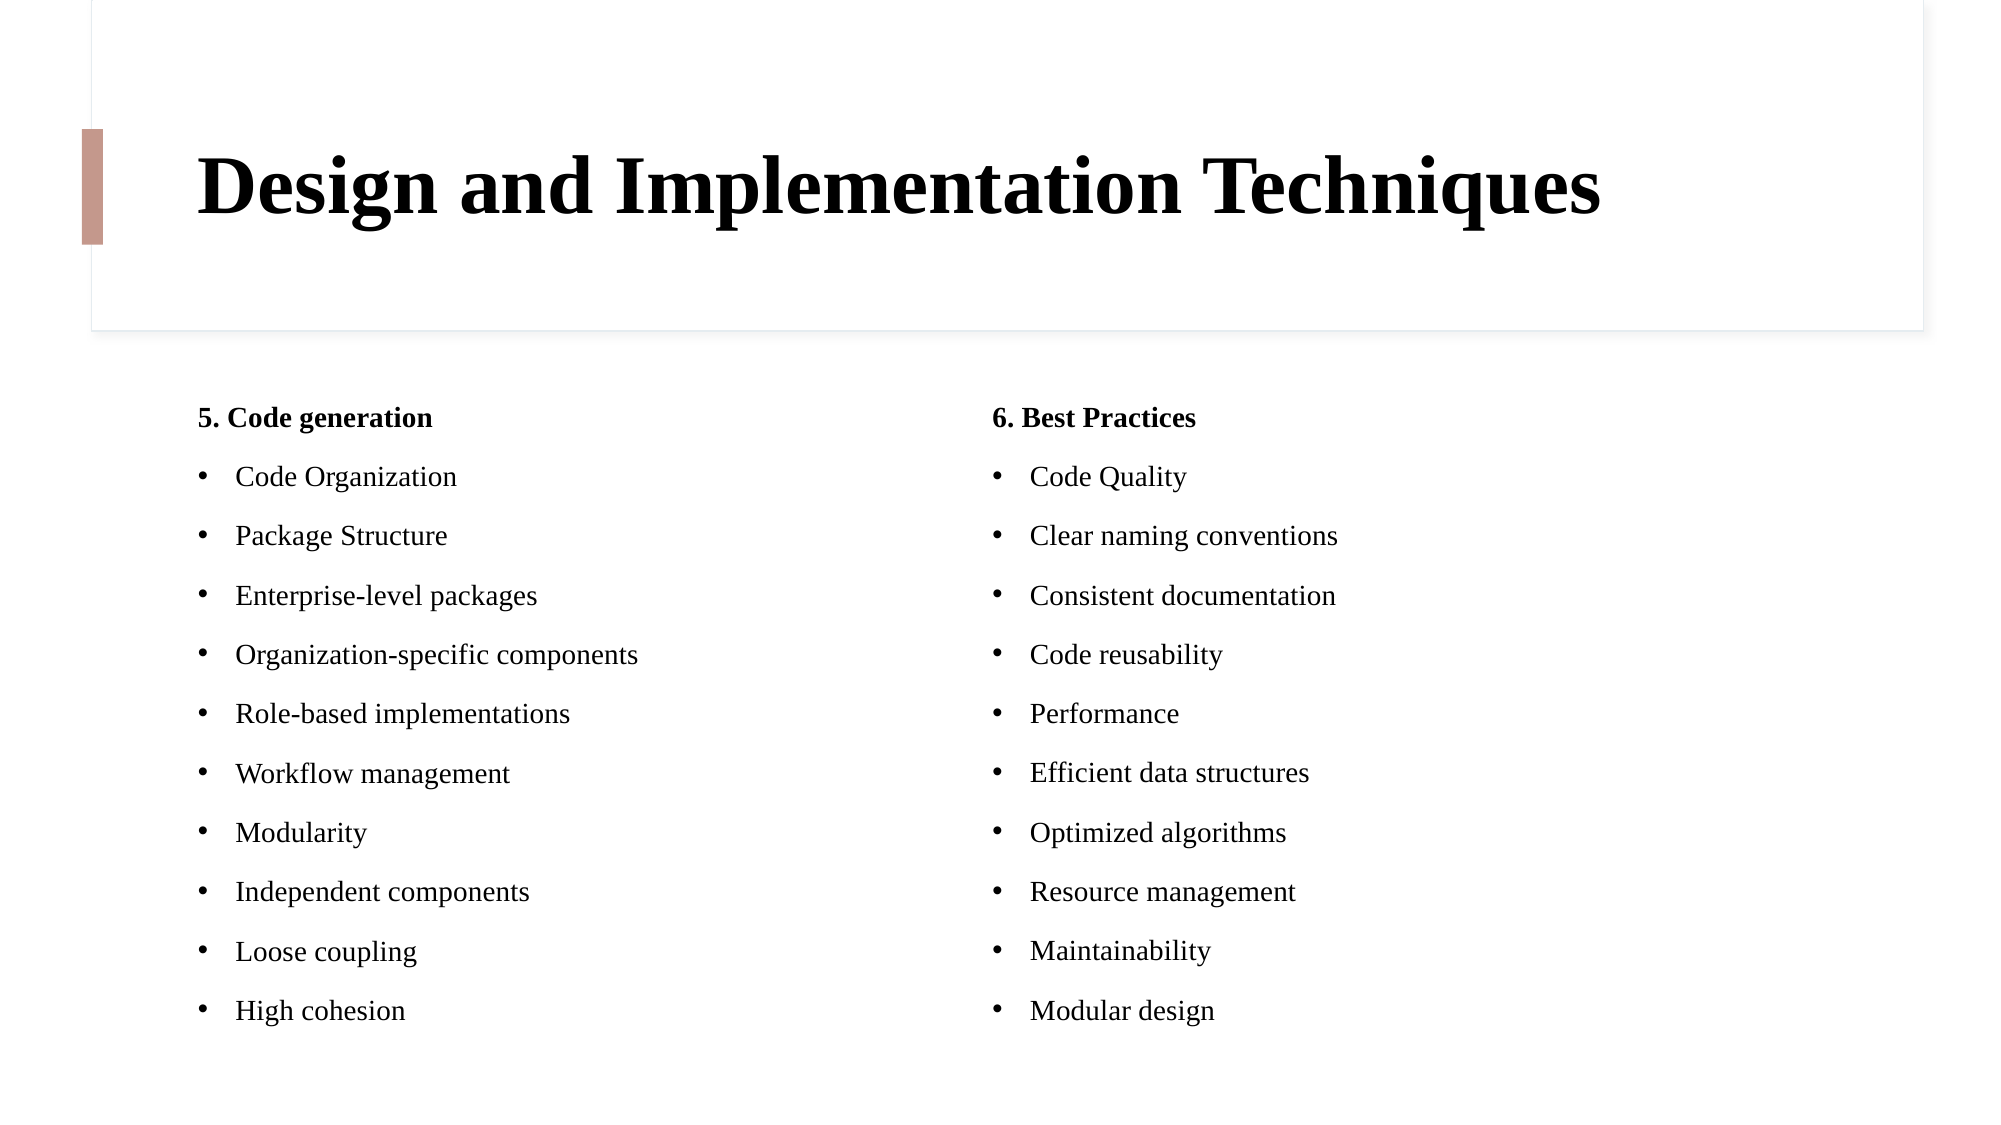

# Design and Implementation Techniques
5. Code generation
Code Organization
Package Structure
Enterprise-level packages
Organization-specific components
Role-based implementations
Workflow management
Modularity
Independent components
Loose coupling
High cohesion
6. Best Practices
Code Quality
Clear naming conventions
Consistent documentation
Code reusability
Performance
Efficient data structures
Optimized algorithms
Resource management
Maintainability
Modular design